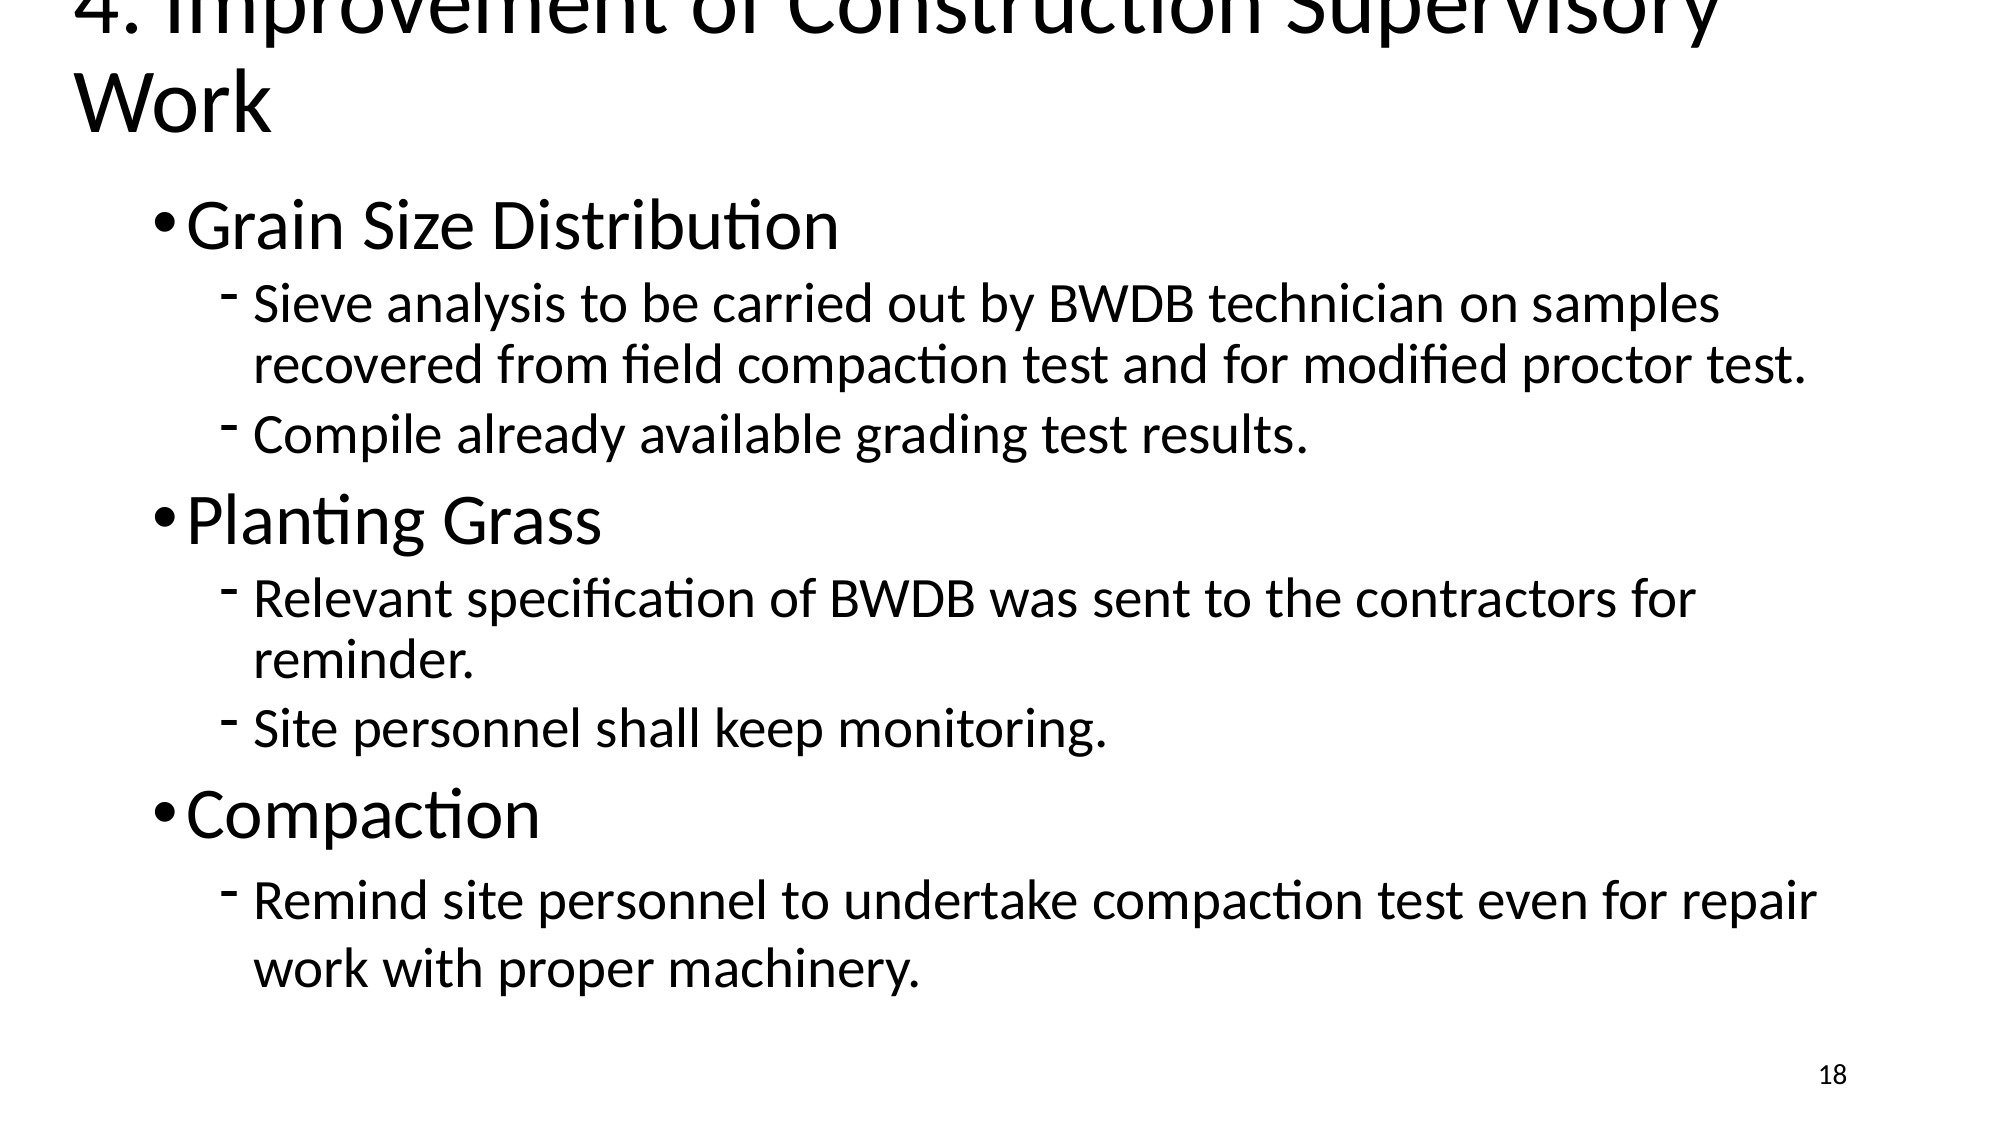

# 4. Improvement of Construction Supervisory Work
Grain Size Distribution
Sieve analysis to be carried out by BWDB technician on samples recovered from field compaction test and for modified proctor test.
Compile already available grading test results.
Planting Grass
Relevant specification of BWDB was sent to the contractors for reminder.
Site personnel shall keep monitoring.
Compaction
Remind site personnel to undertake compaction test even for repair work with proper machinery.

18